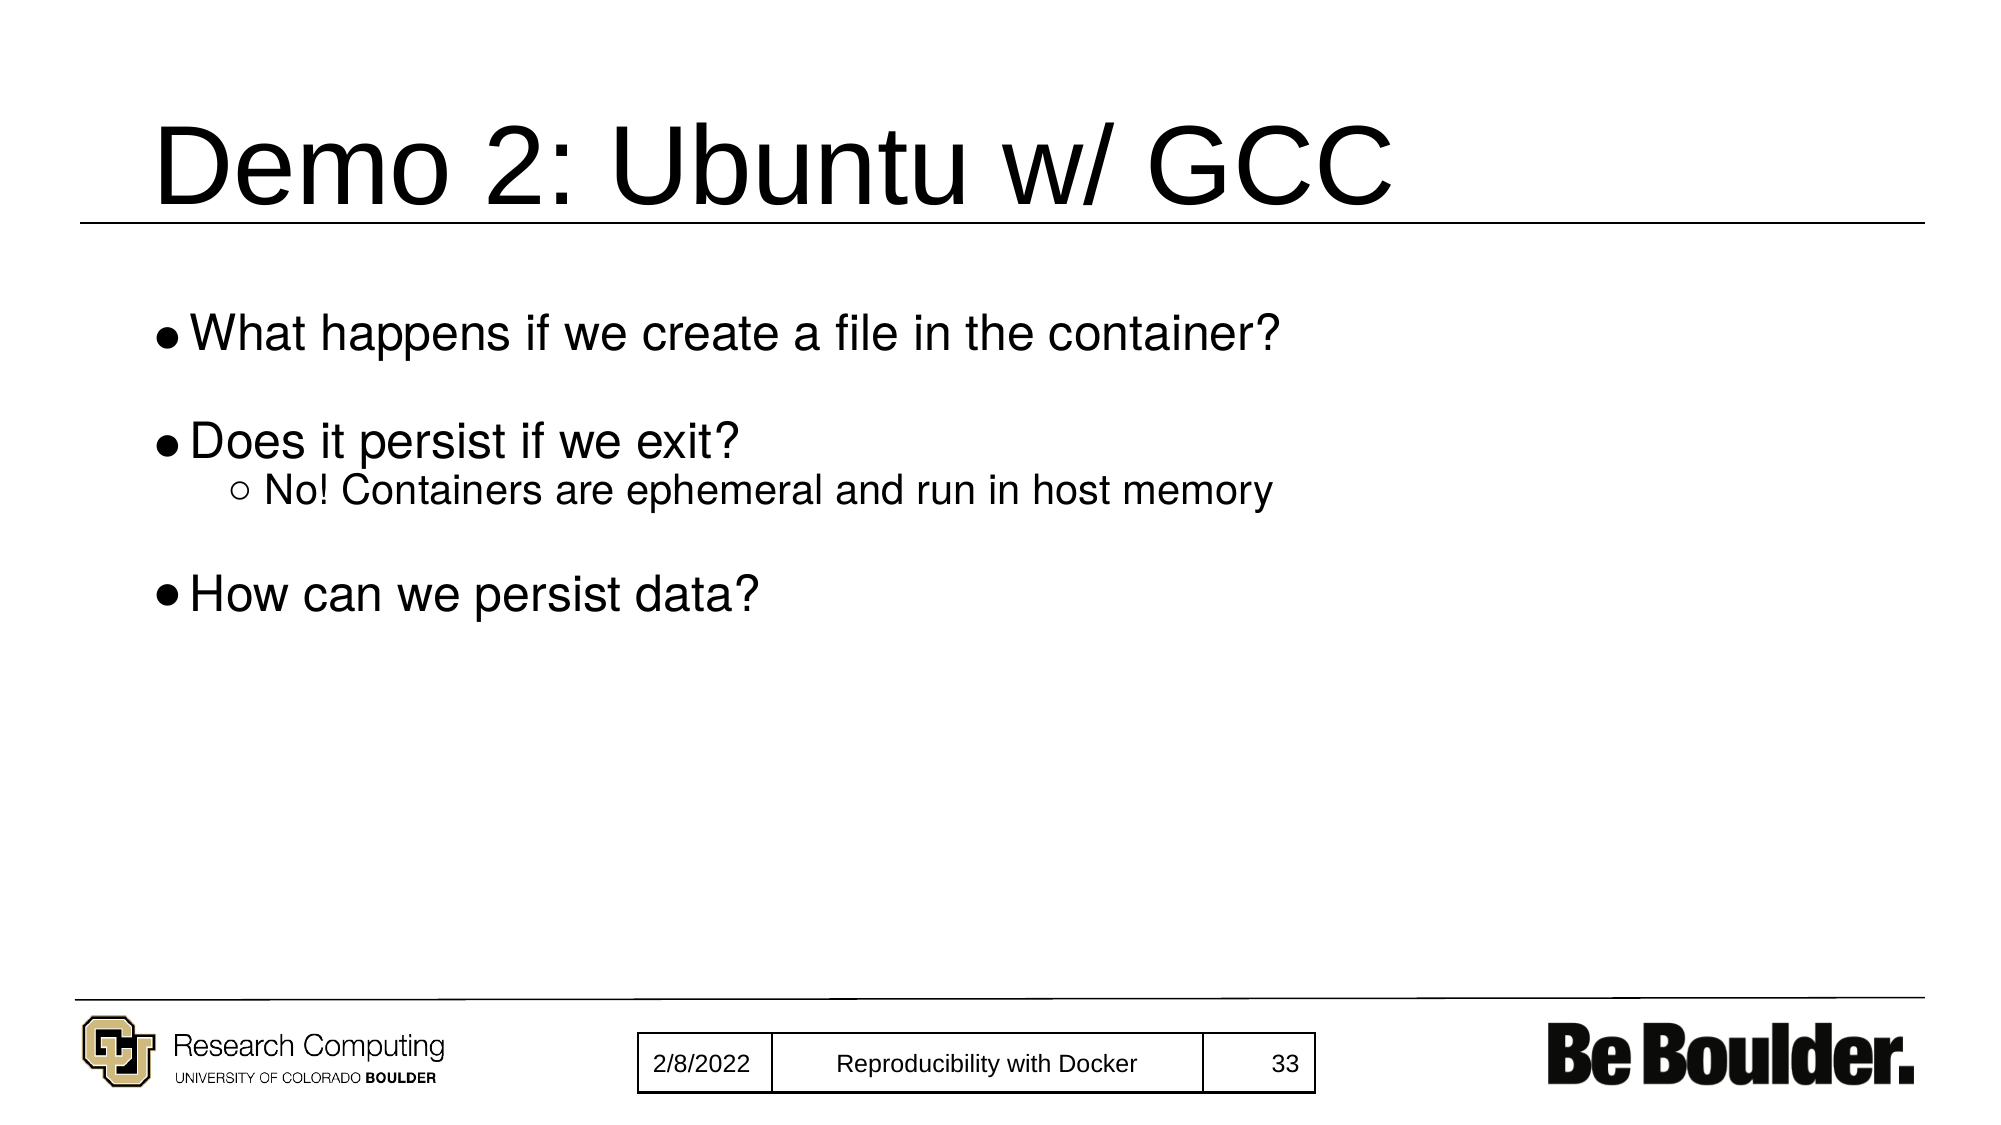

# Demo 2: Ubuntu w/ GCC
What happens if we create a file in the container?

Does it persist if we exit?
No! Containers are ephemeral and run in host memory

How can we persist data?
2/8/2022
33
Reproducibility with Docker